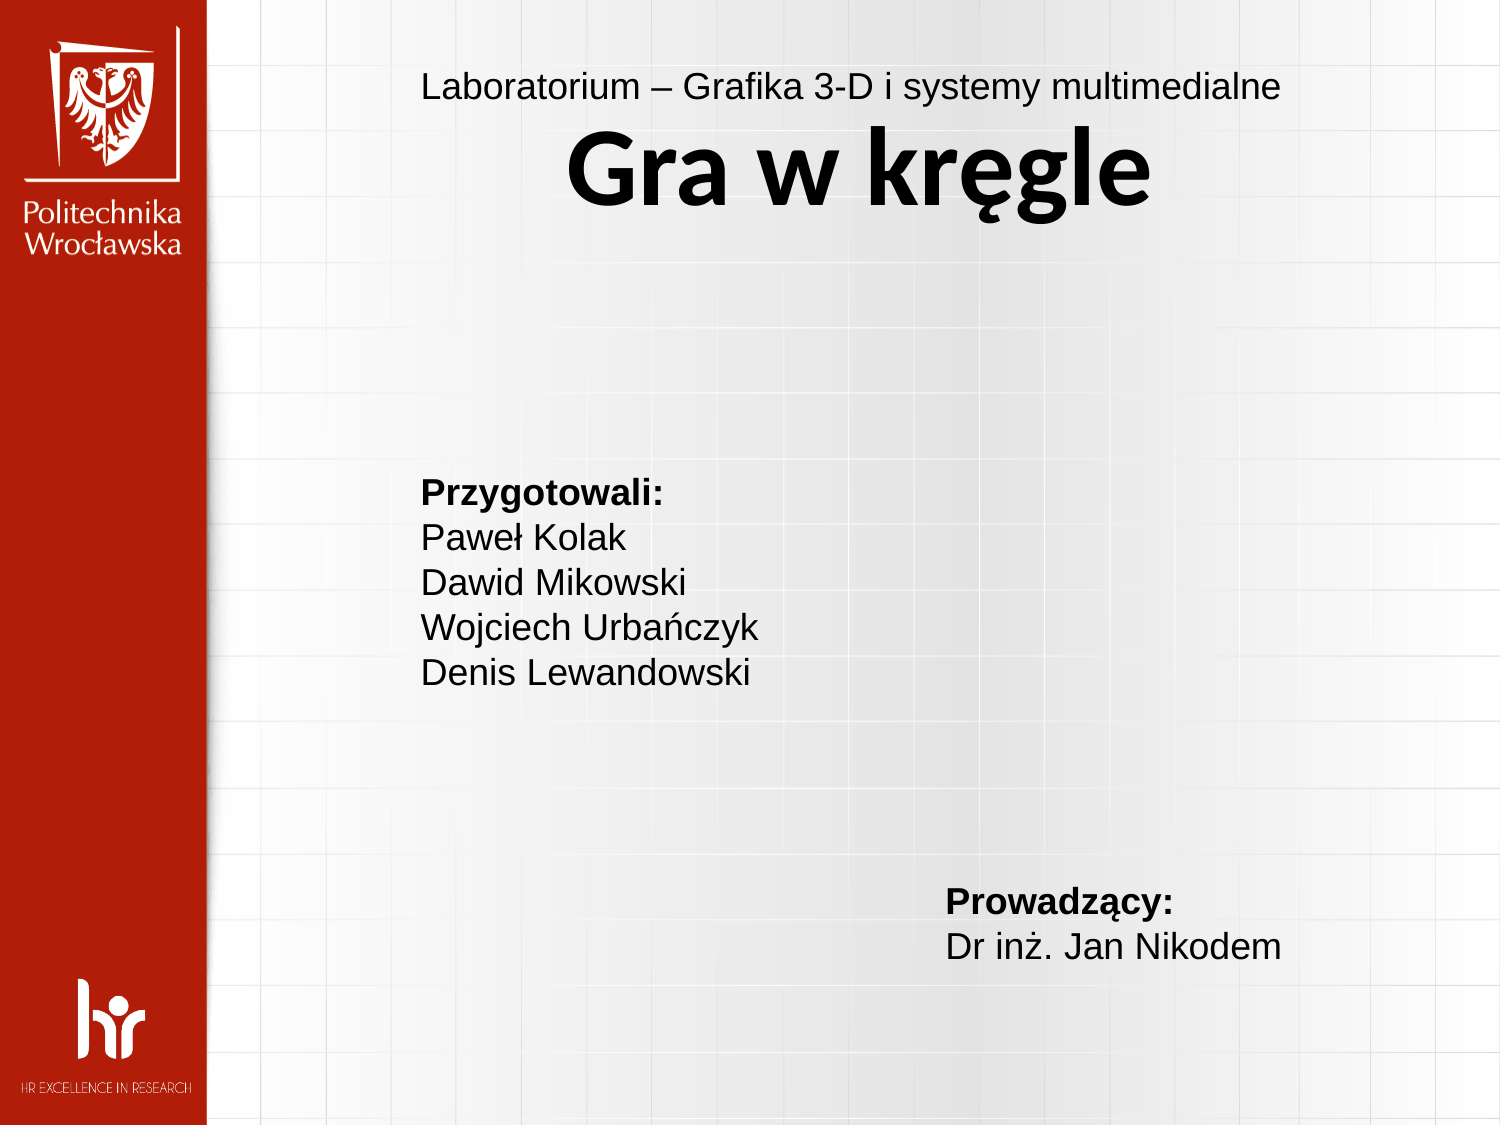

Gra w kręgle
Laboratorium – Grafika 3-D i systemy multimedialne
Przygotowali:
Paweł Kolak
Dawid Mikowski
Wojciech Urbańczyk
Denis Lewandowski
Prowadzący:
Dr inż. Jan Nikodem